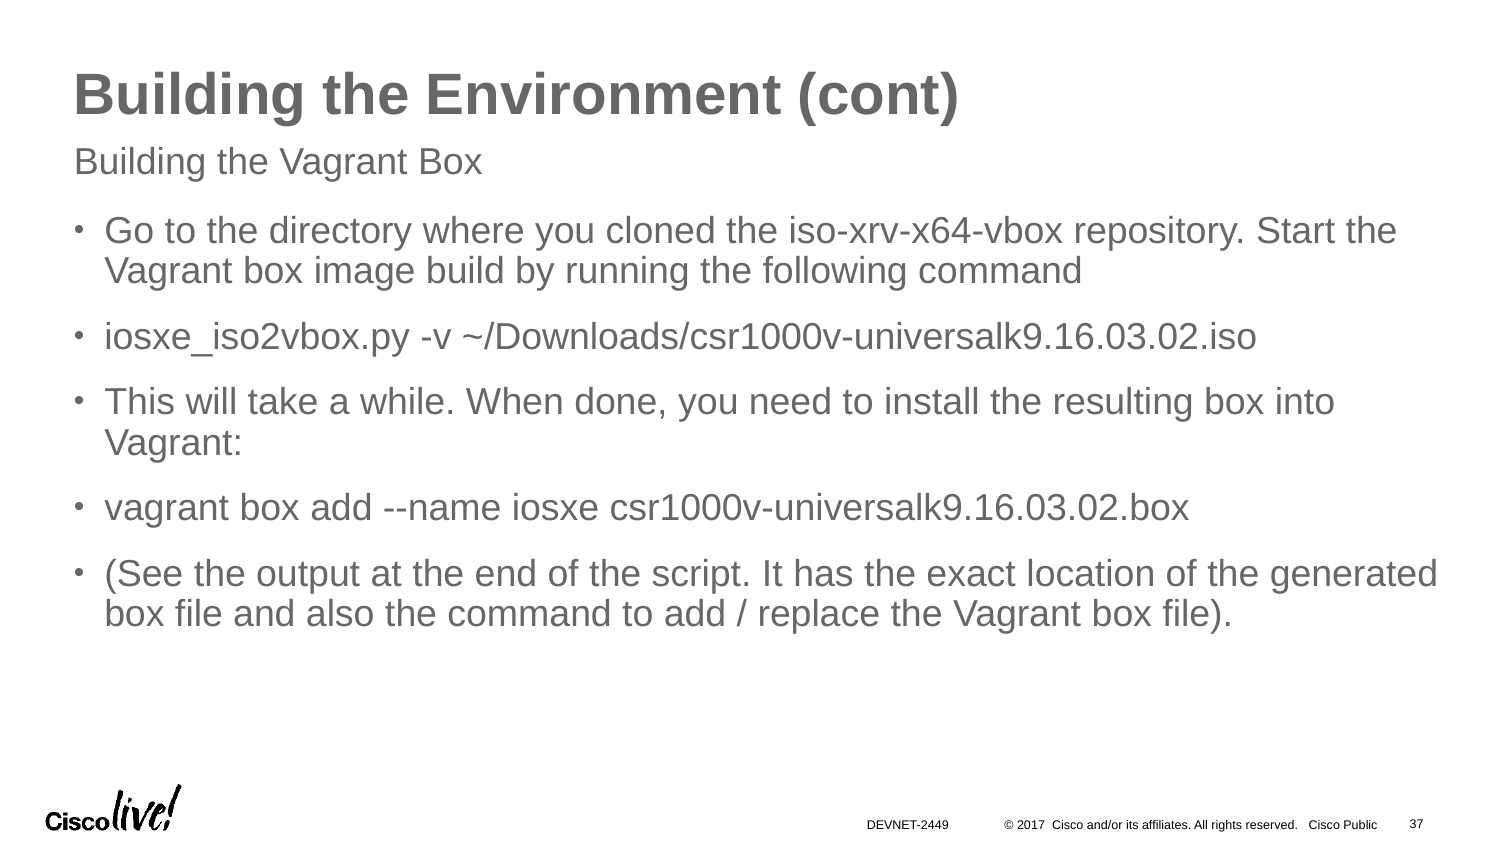

# Building the Environment (cont)
Building the Vagrant Box

Go to the directory where you cloned the iso-xrv-x64-vbox repository. Start the Vagrant box image build by running the following command
iosxe_iso2vbox.py -v ~/Downloads/csr1000v-universalk9.16.03.02.iso
This will take a while. When done, you need to install the resulting box into Vagrant:
vagrant box add --name iosxe csr1000v-universalk9.16.03.02.box
(See the output at the end of the script. It has the exact location of the generated box file and also the command to add / replace the Vagrant box file).

37
DEVNET-2449